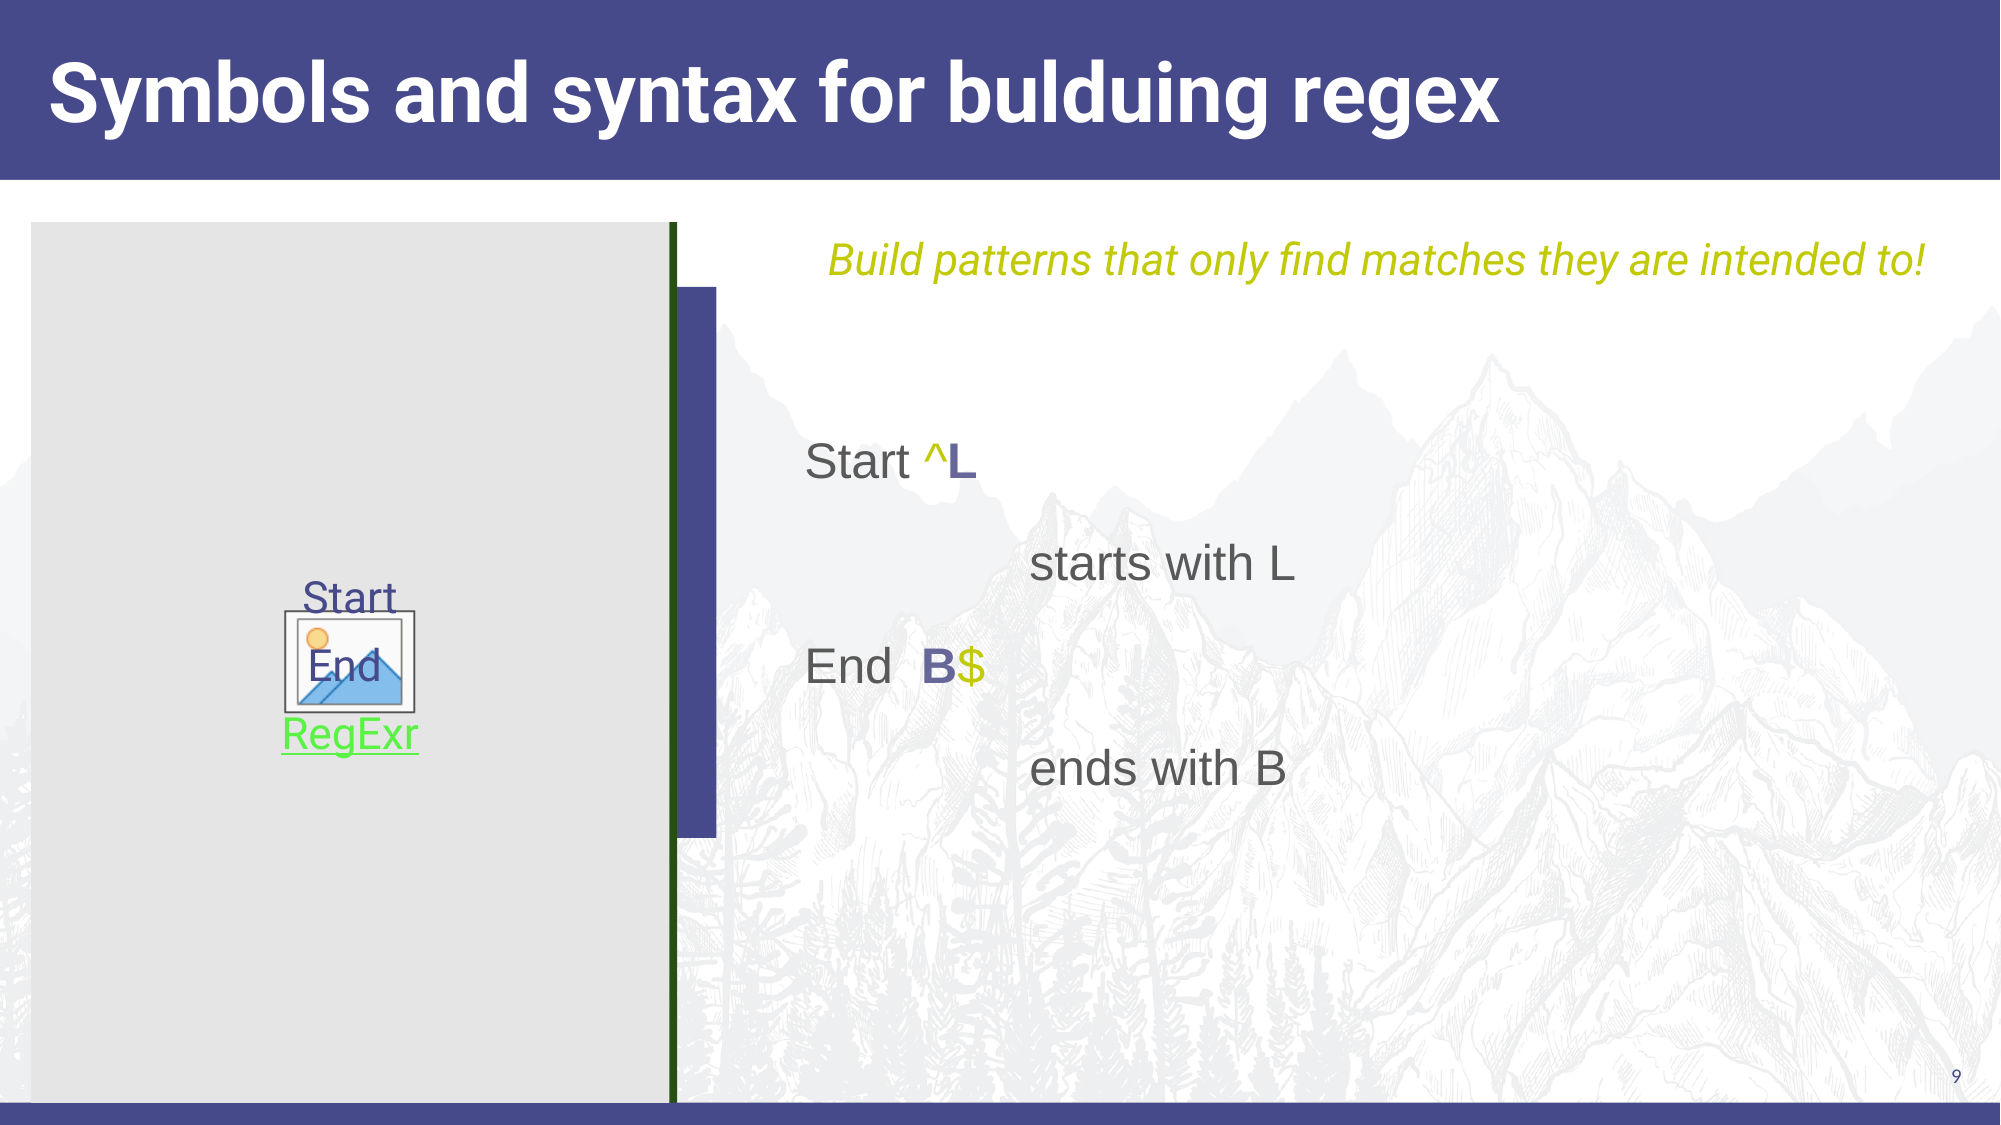

# Symbols and syntax for bulduing regex
Build patterns that only find matches they are intended to!

Start ^L
starts with L
End  В$
ends with В

Start
End
RegExr
9